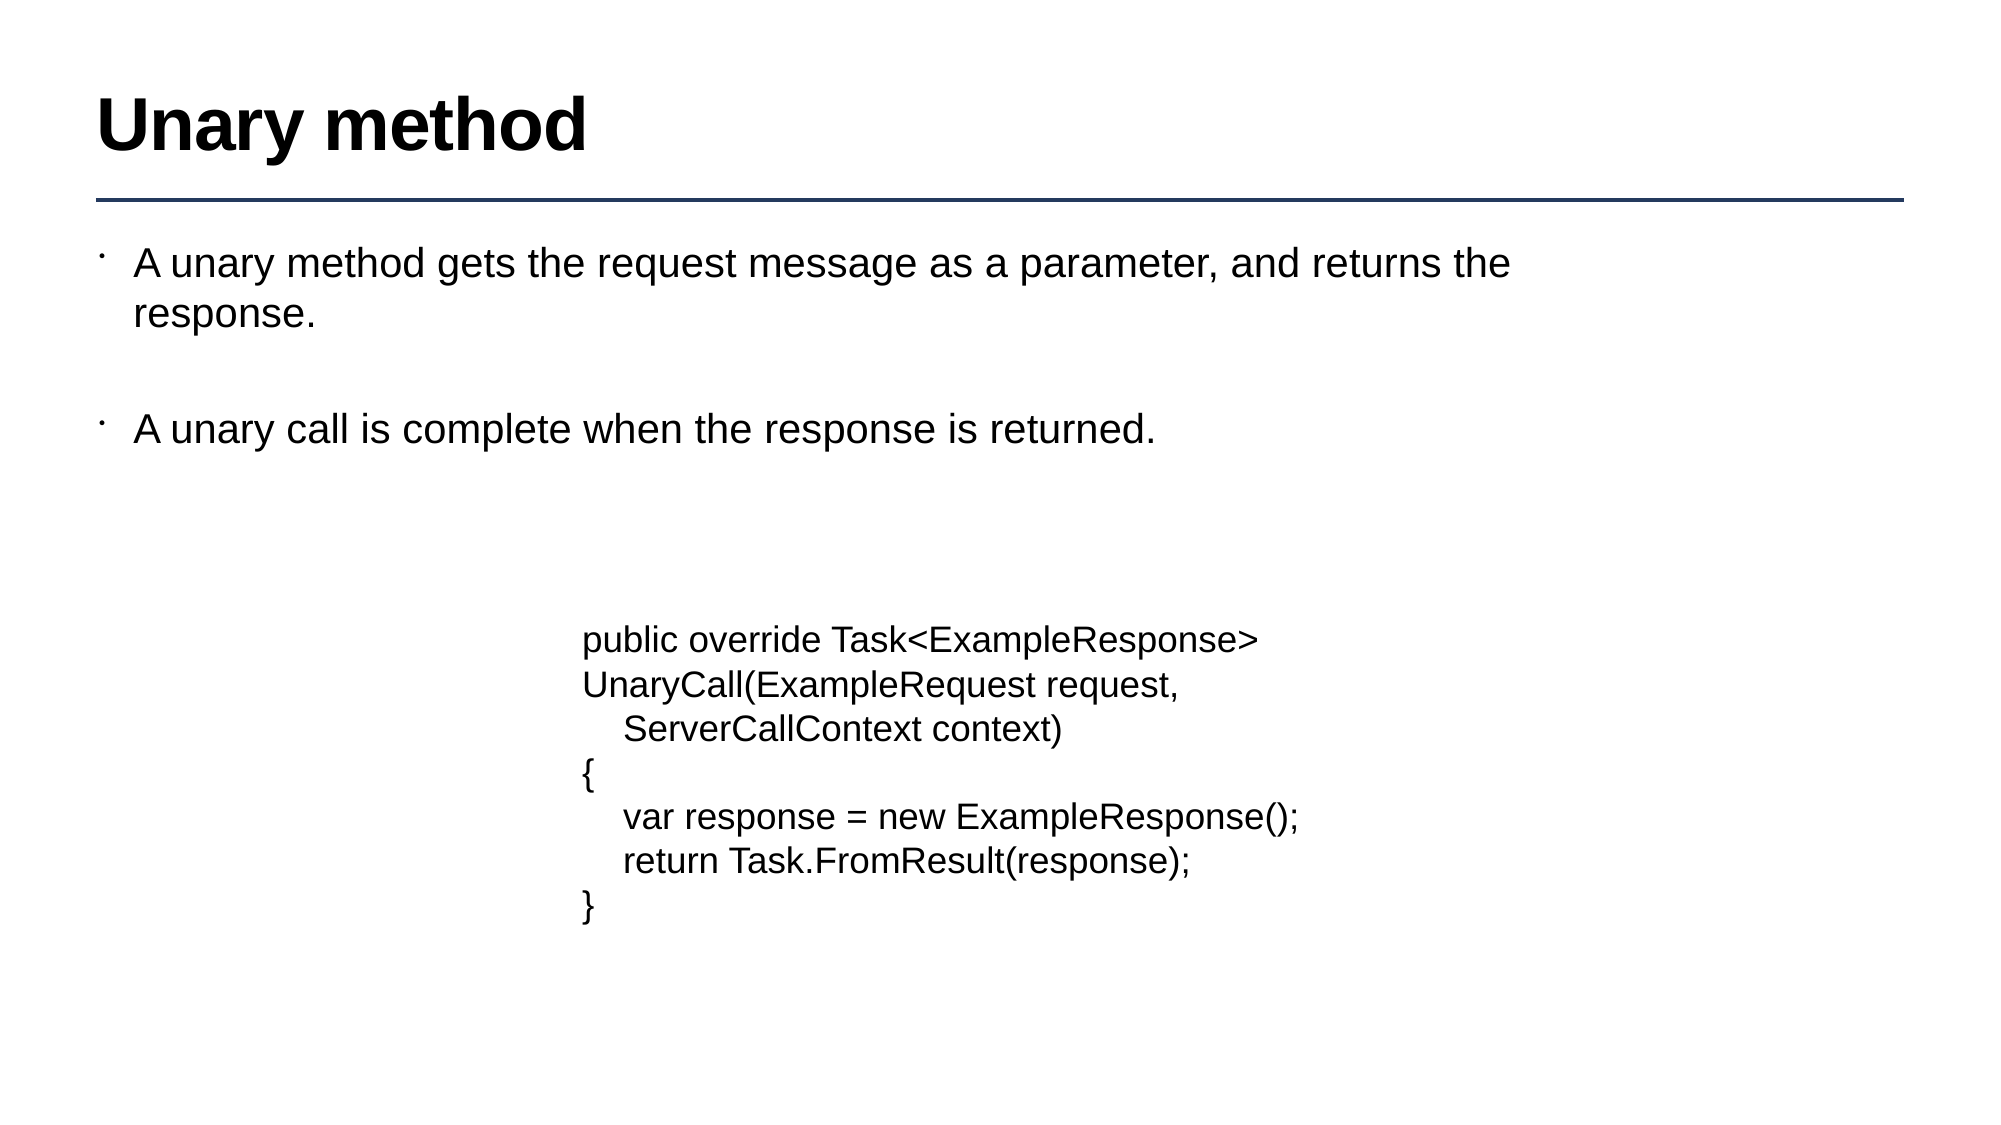

# Unary method
A unary method gets the request message as a parameter, and returns the response.

A unary call is complete when the response is returned.

public override Task<ExampleResponse> UnaryCall(ExampleRequest request,
    ServerCallContext context)
{
    var response = new ExampleResponse();
    return Task.FromResult(response);
}